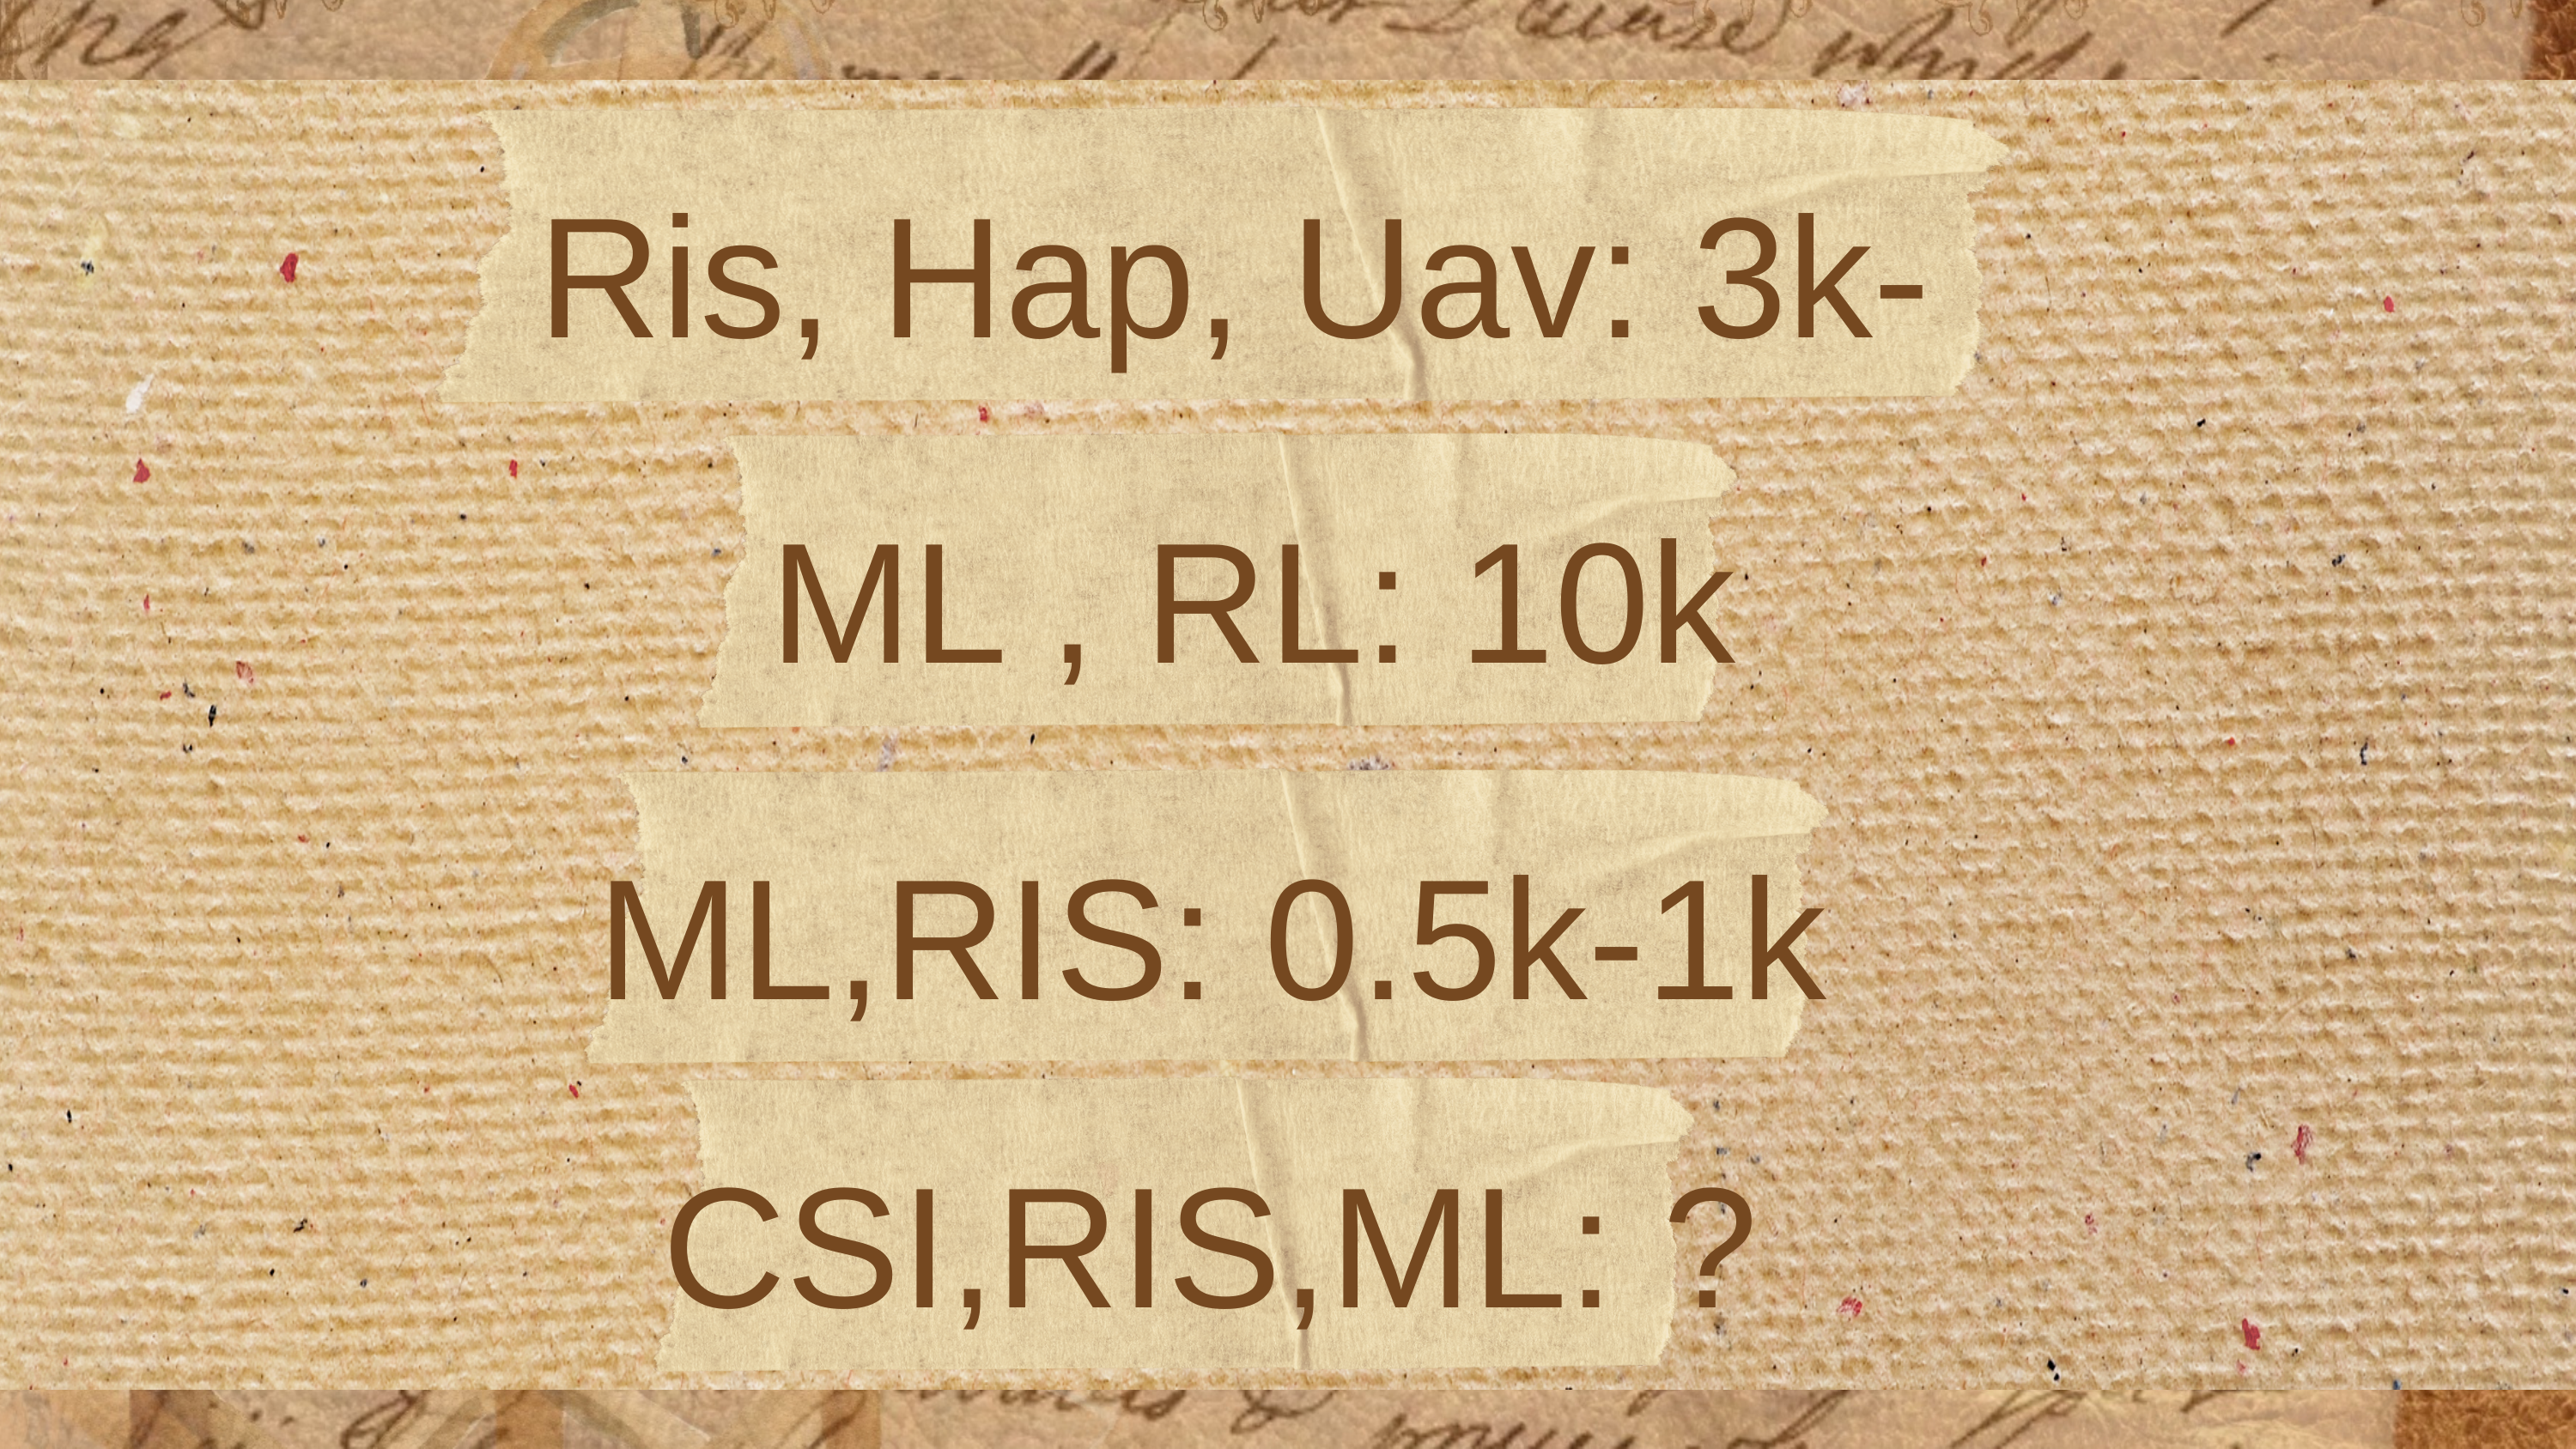

Ris, Hap, Uav: 3k-5k

ML , RL: 10k

ML,RIS: 0.5k-1k

CSI,RIS,ML: ?